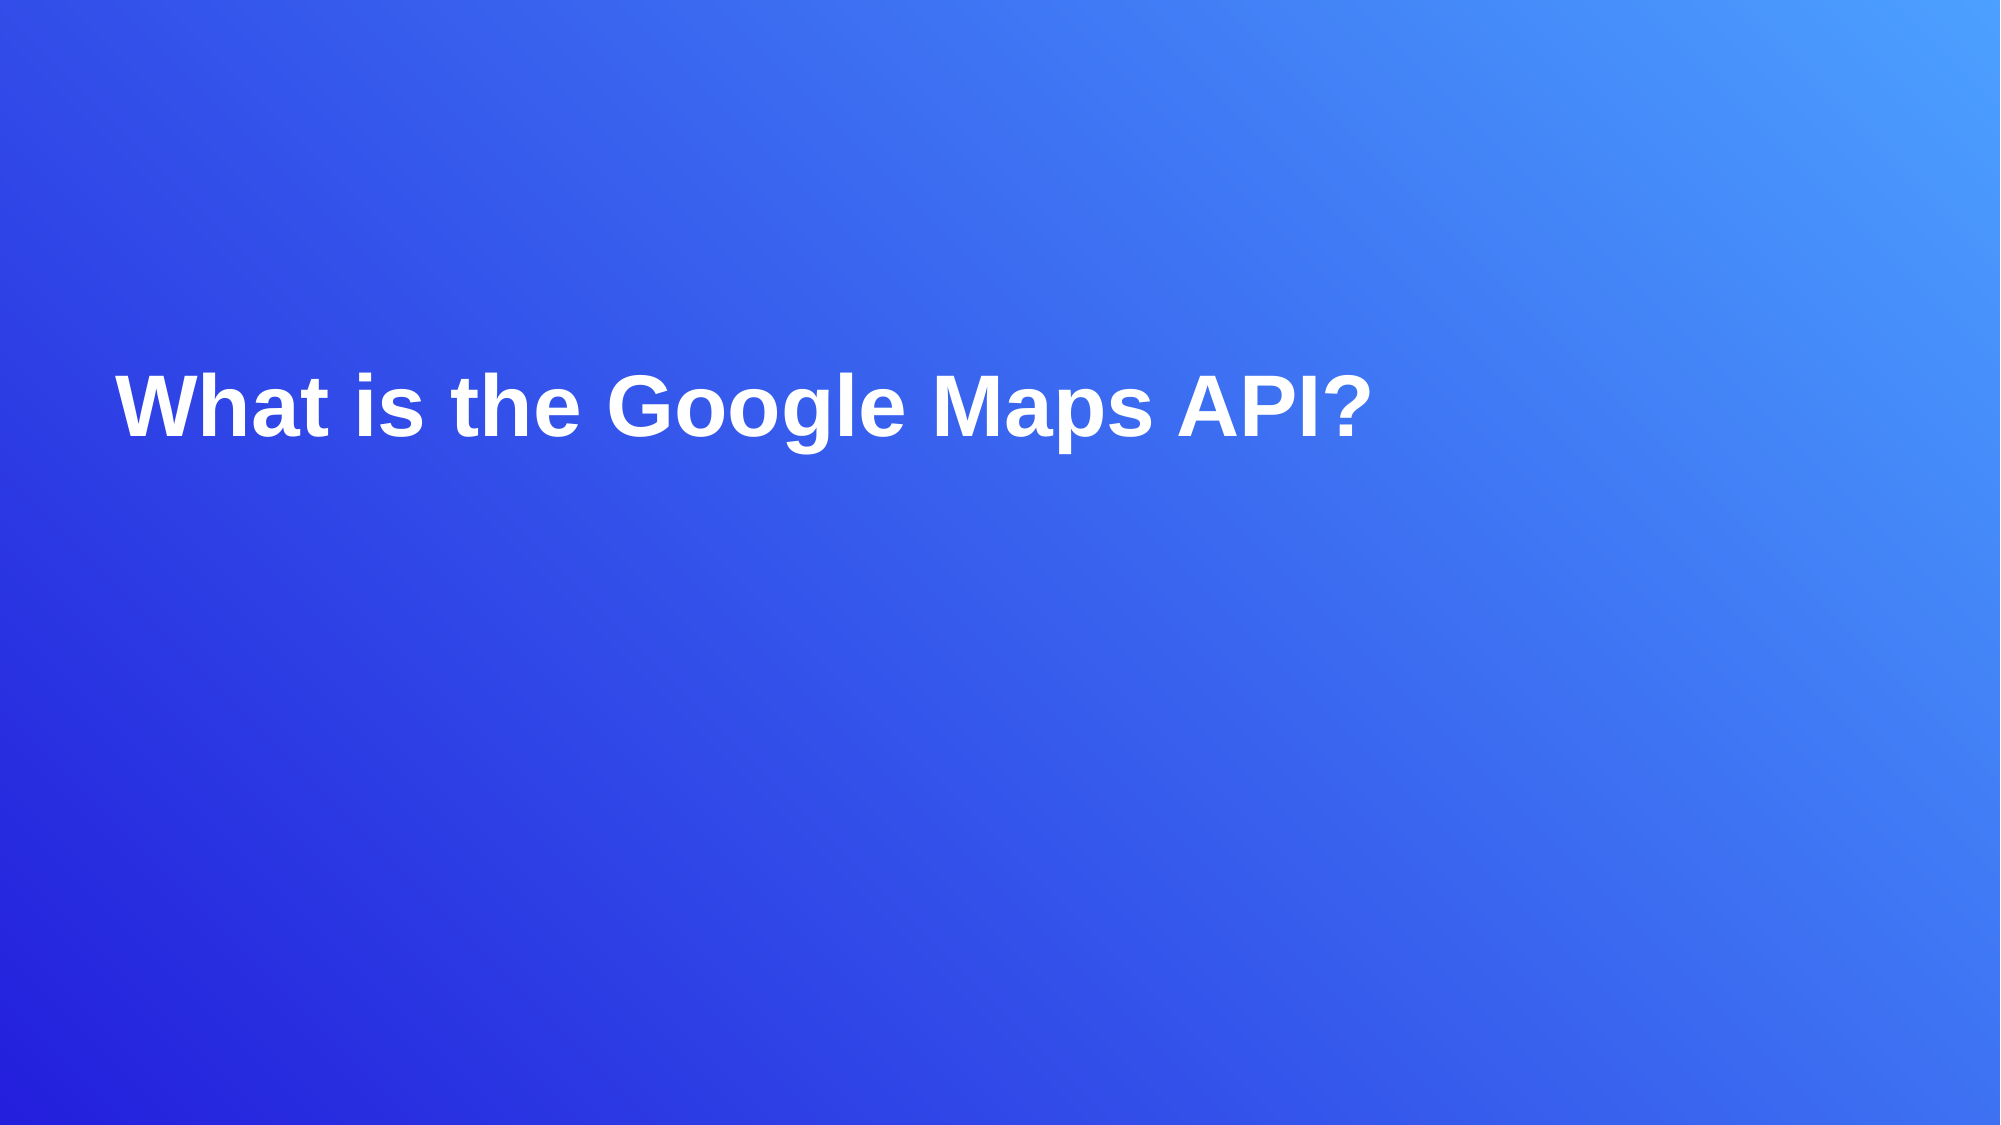

# What is the Google Maps API?